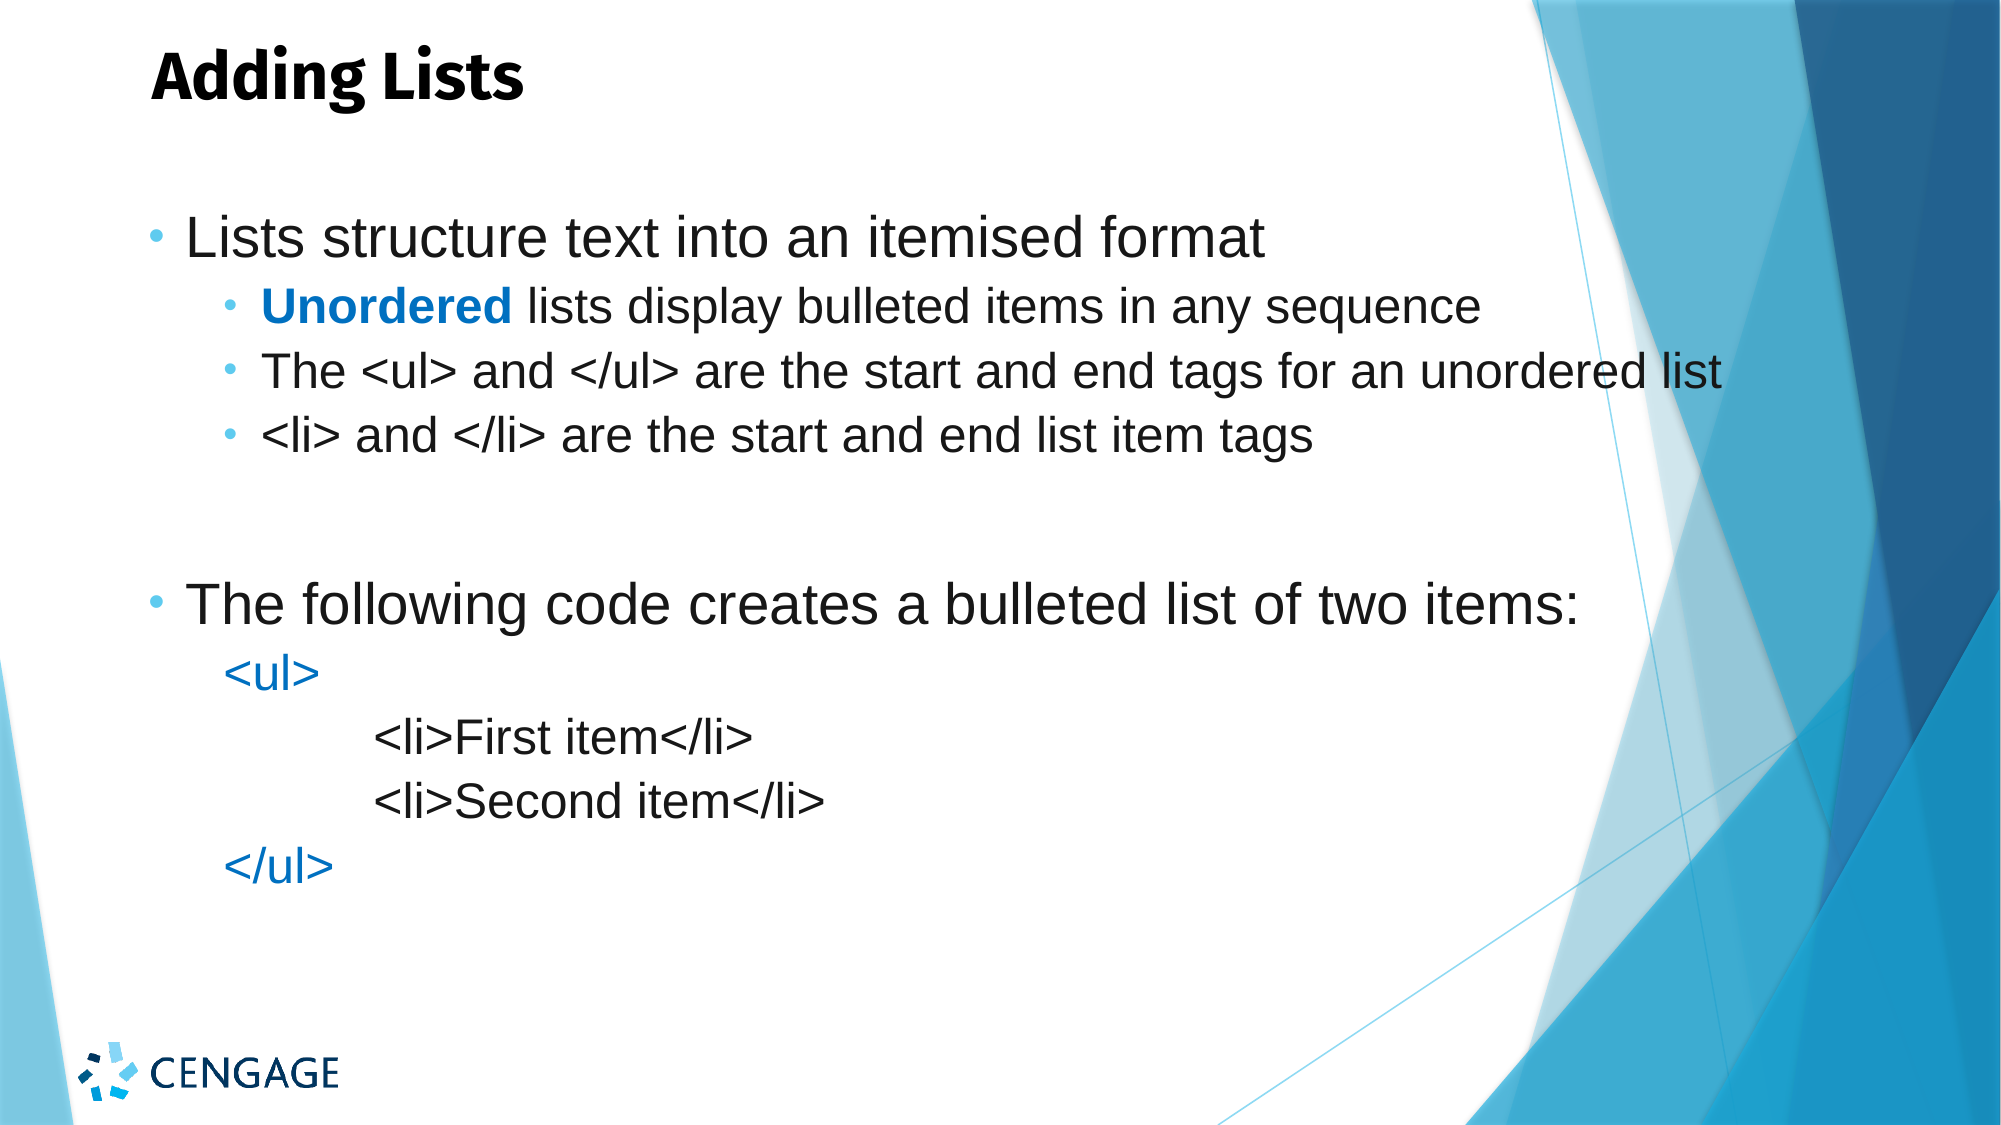

# Adding Lists
Lists structure text into an itemised format
Unordered lists display bulleted items in any sequence
The <ul> and </ul> are the start and end tags for an unordered list
<li> and </li> are the start and end list item tags

The following code creates a bulleted list of two items:
<ul>
	<li>First item</li>
	<li>Second item</li>
</ul>